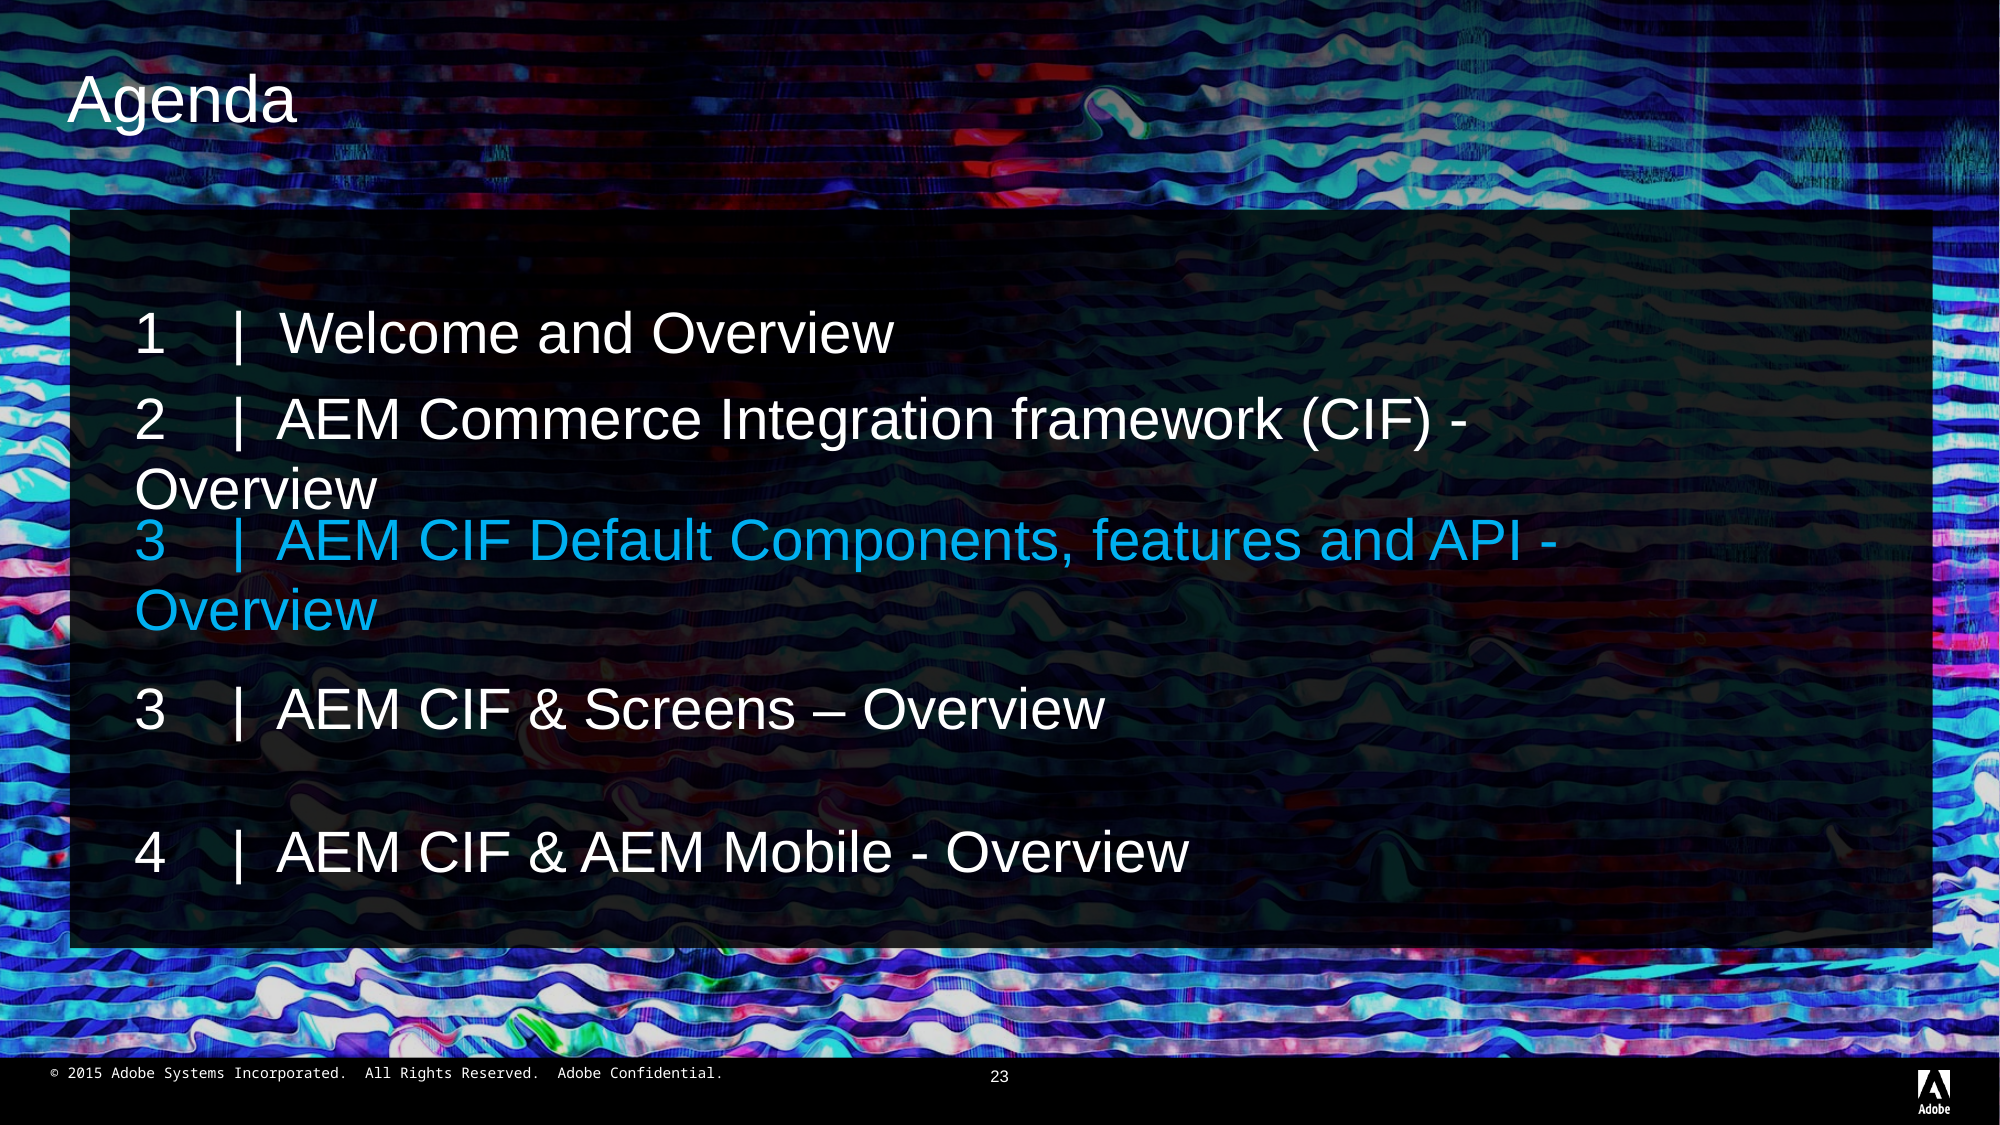

# Agenda
1    |  Welcome and Overview
2    |  AEM Commerce Integration framework (CIF) - Overview
3    |  AEM CIF Default Components, features and API - Overview
3    |  AEM CIF & Screens – Overview
4    |  AEM CIF & AEM Mobile - Overview
23